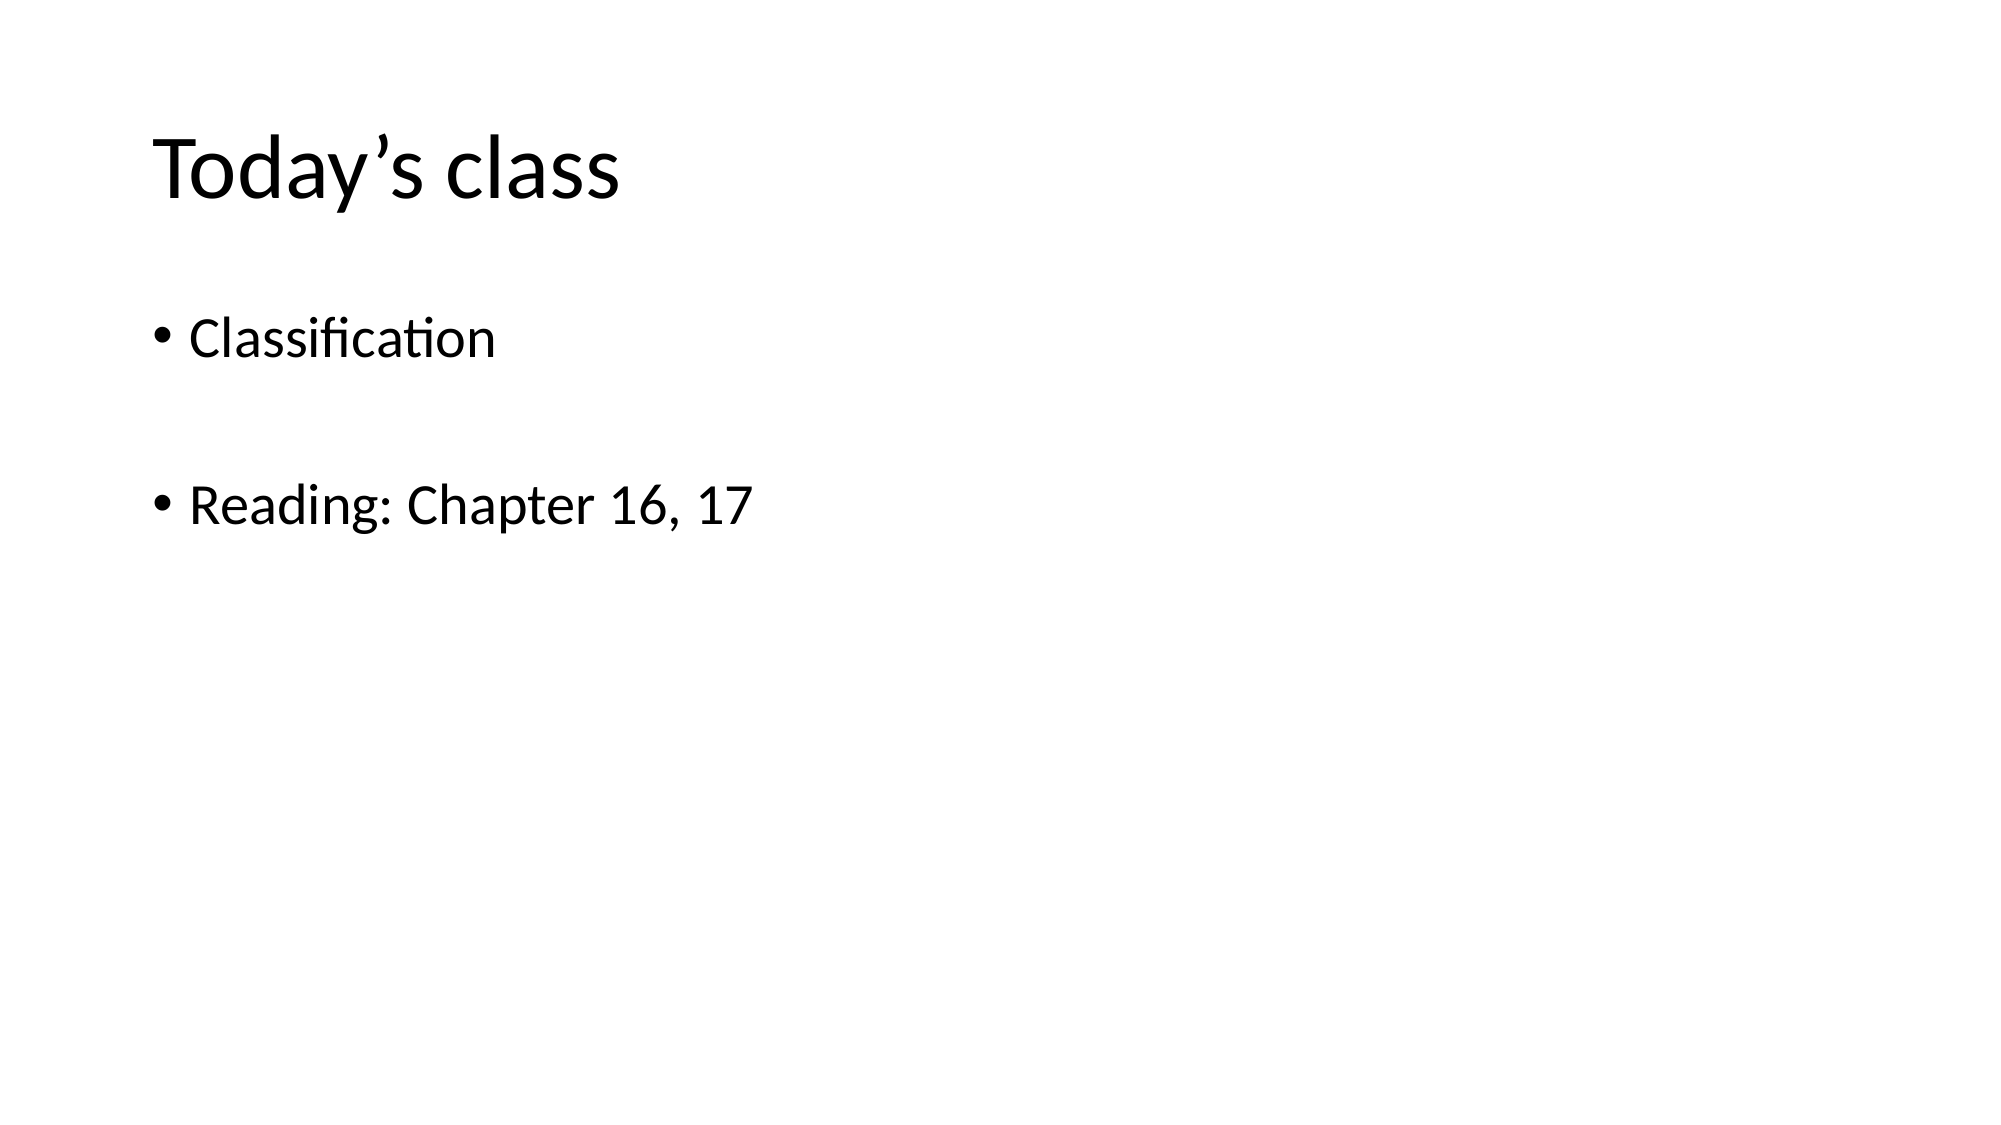

# Today’s class
Classification

Reading: Chapter 16, 17